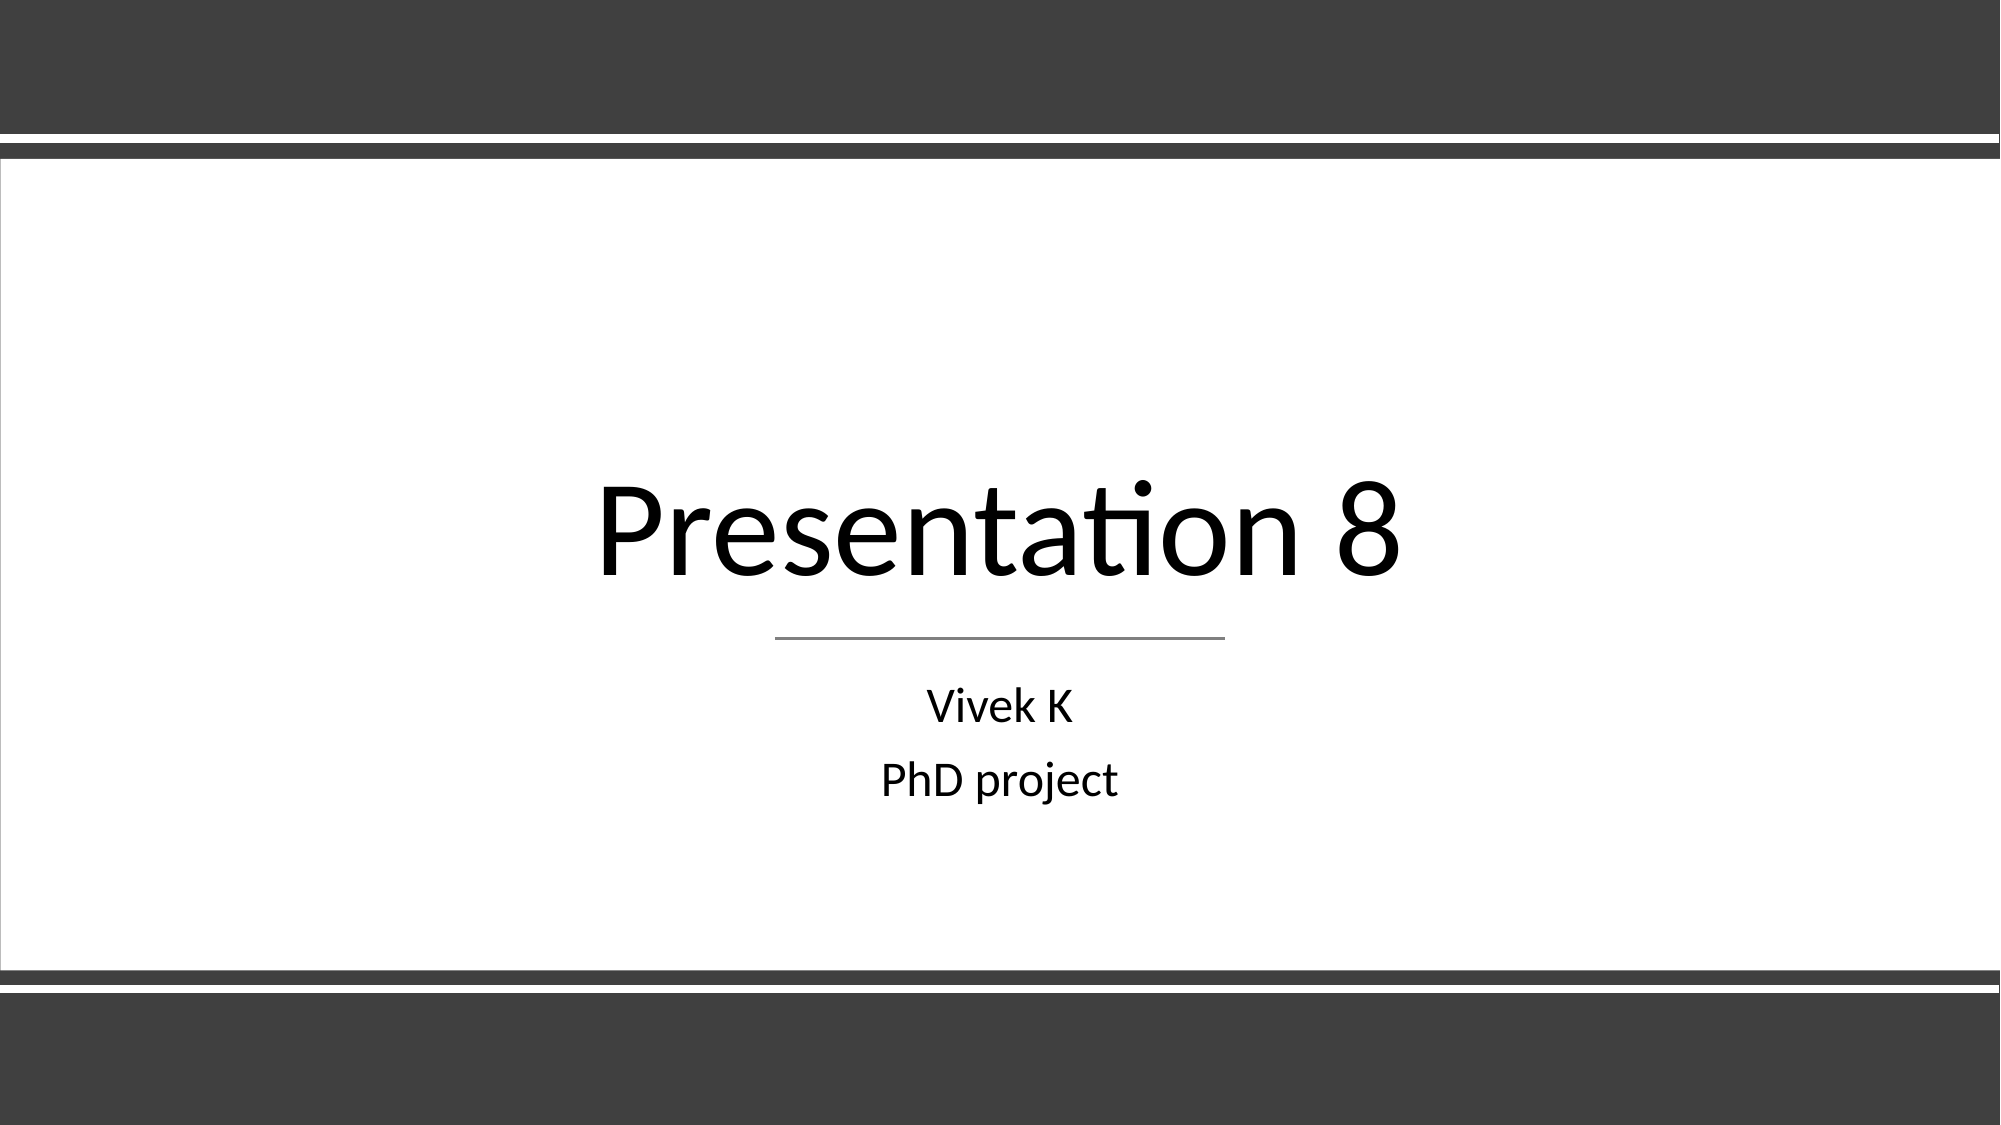

# Presentation 8
Vivek K
PhD project